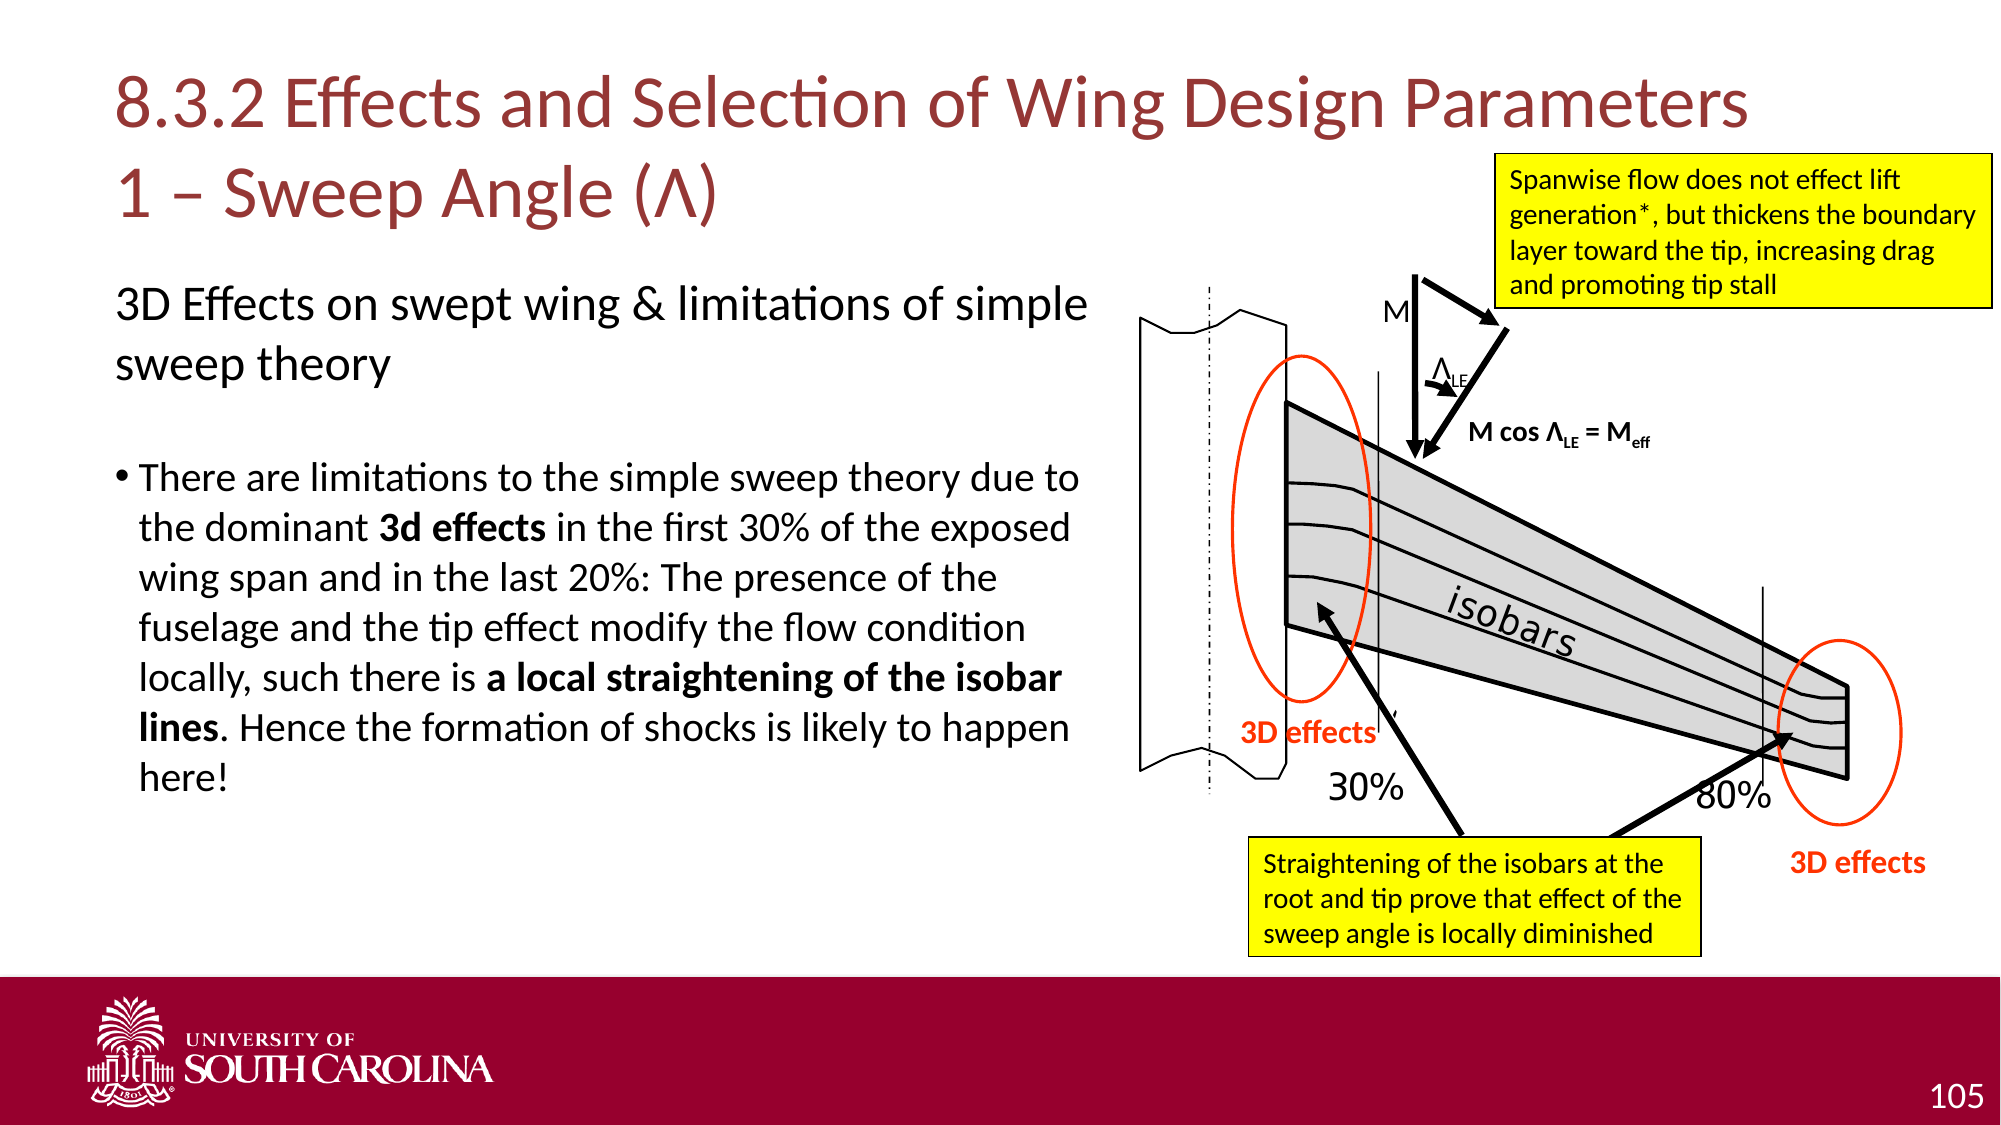

# 8.3.2 Effects and Selection of Wing Design Parameters 1 – Sweep Angle (Λ)
Spanwise flow does not effect lift generation*, but thickens the boundary layer toward the tip, increasing drag and promoting tip stall
3D Effects on swept wing & limitations of simple sweep theory

There are limitations to the simple sweep theory due to the dominant 3d effects in the first 30% of the exposed wing span and in the last 20%: The presence of the fuselage and the tip effect modify the flow condition locally, such there is a local straightening of the isobar lines. Hence the formation of shocks is likely to happen here!

M

ΛLE

M cos ΛLE = Meff

isobars
`

3D effects

30%
80%
3D effects
Straightening of the isobars at the root and tip prove that effect of the sweep angle is locally diminished